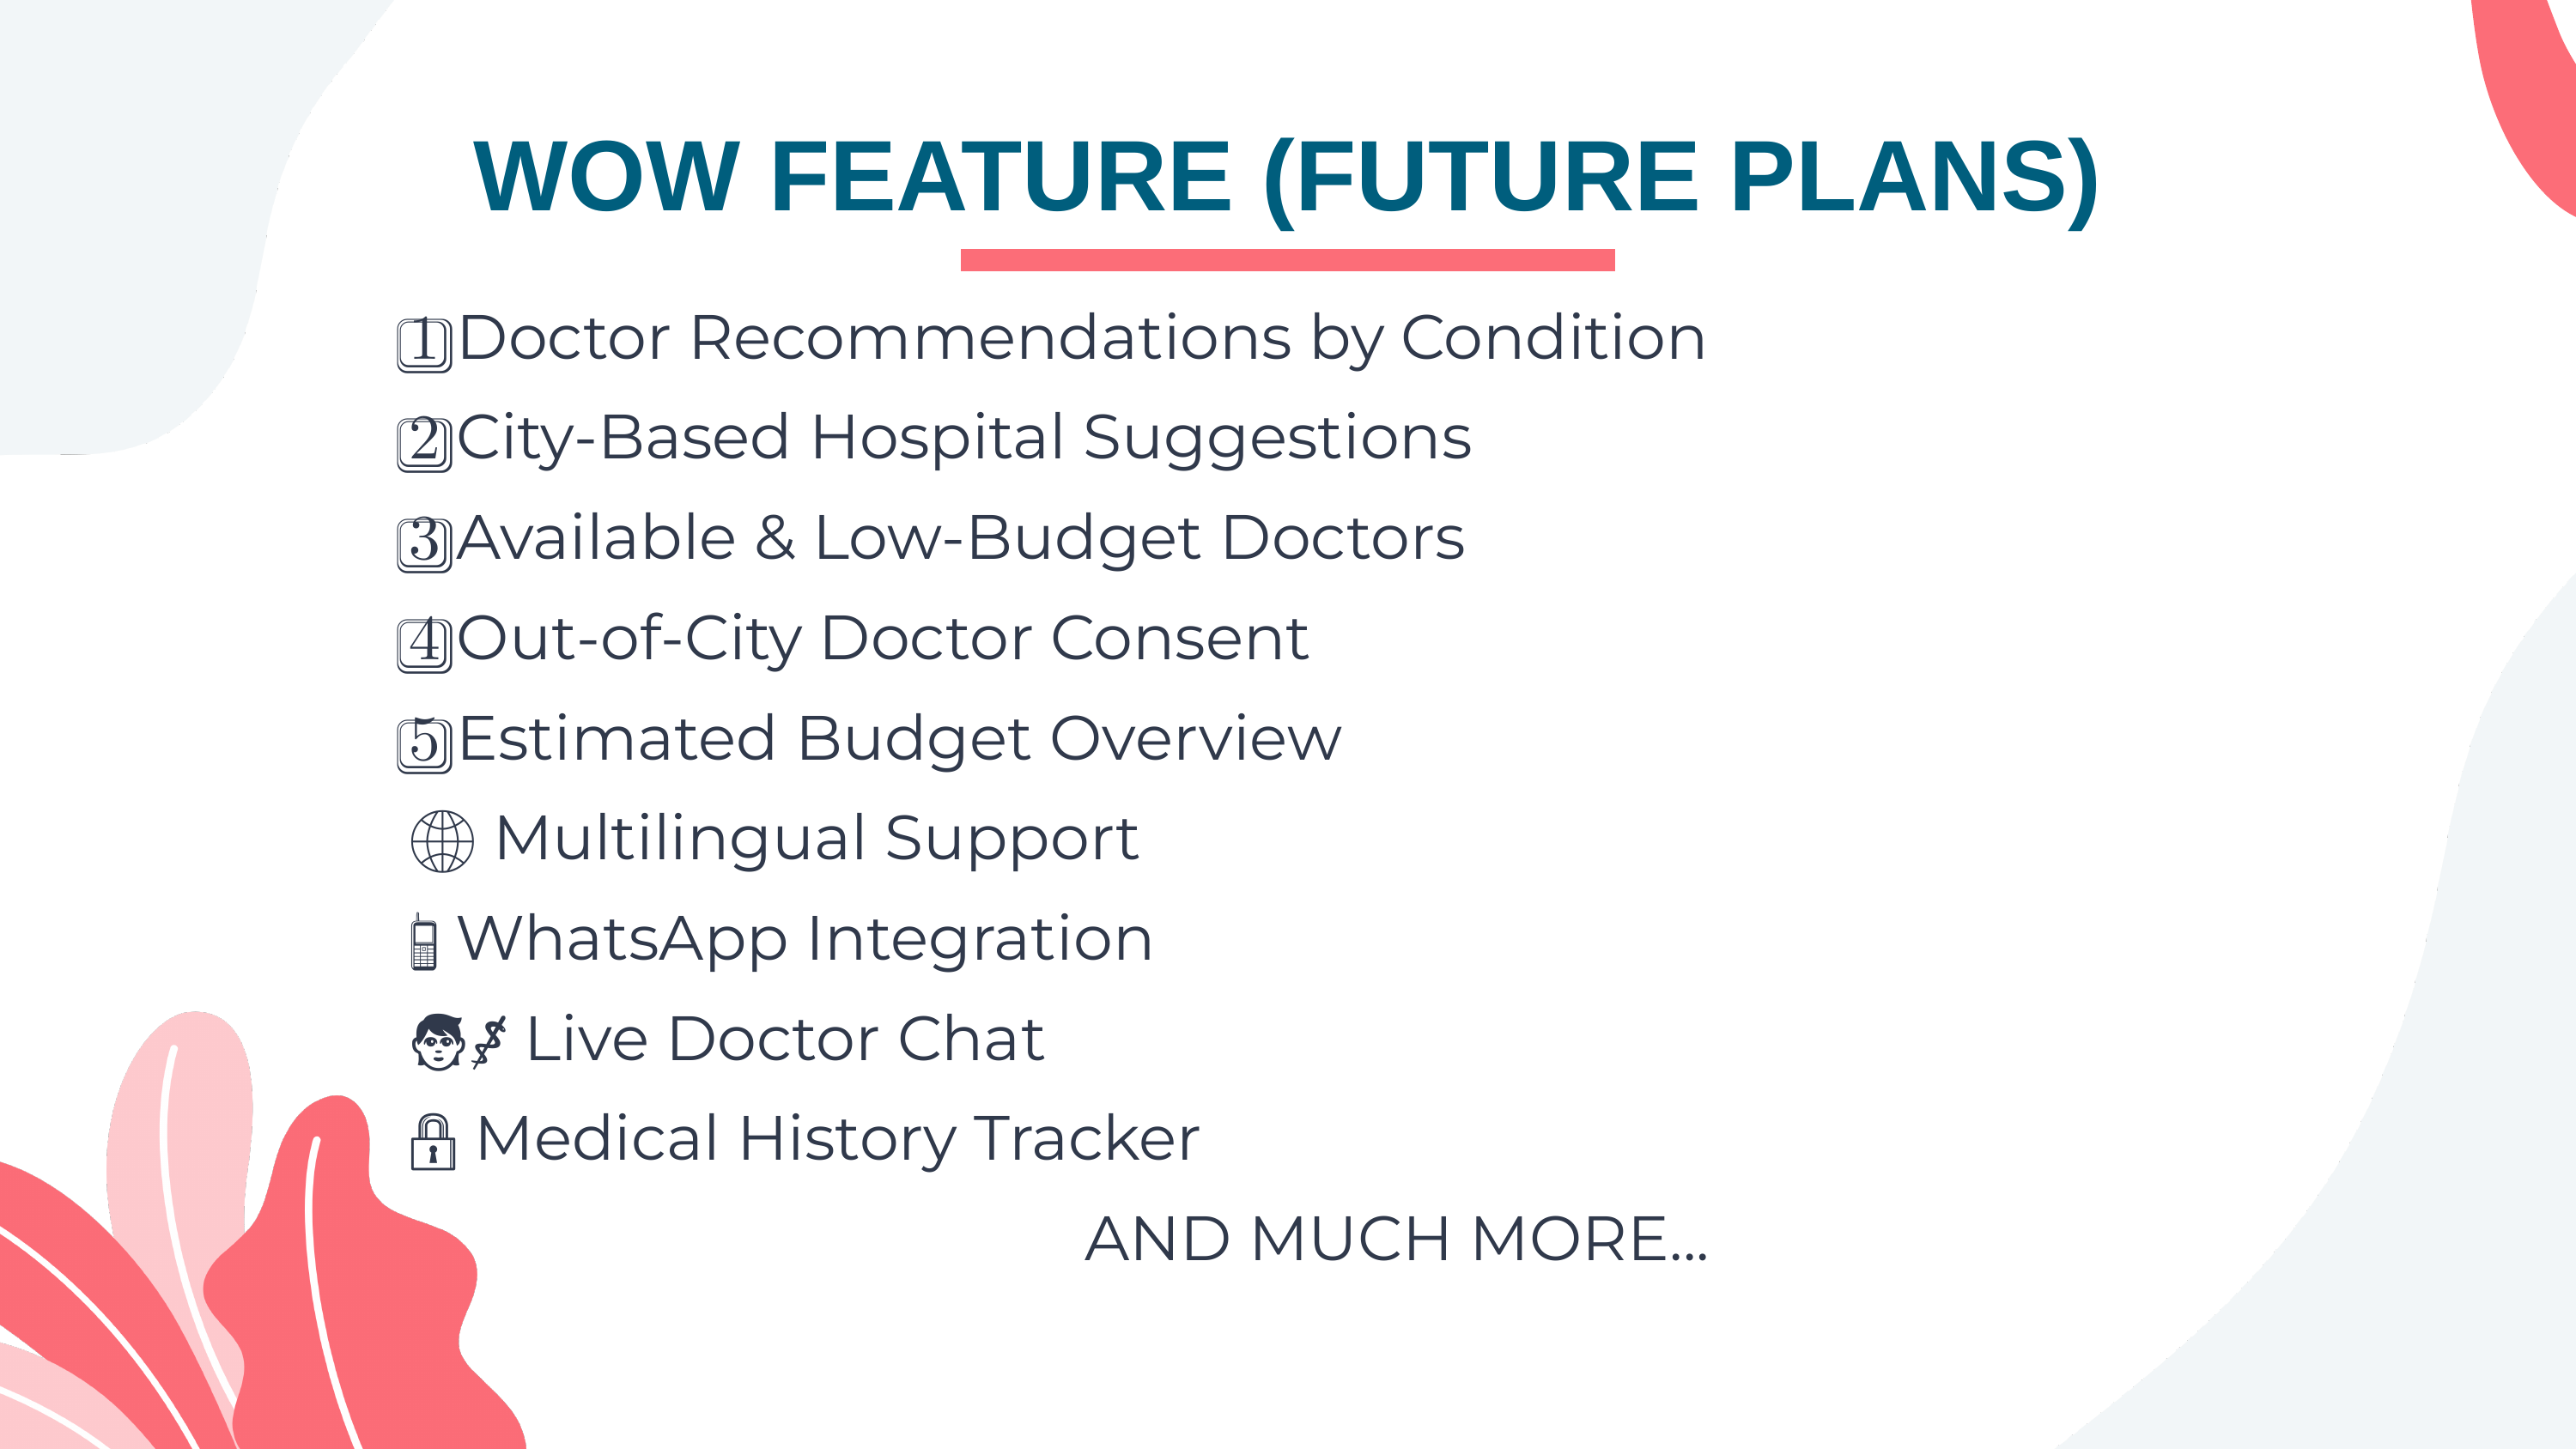

WOW FEATURE (FUTURE PLANS)

1️⃣ Doctor Recommendations by Condition
2️⃣ City-Based Hospital Suggestions
3️⃣ Available & Low-Budget Doctors
4️⃣ Out-of-City Doctor Consent
5️⃣ Estimated Budget Overview
🌐 Multilingual Support
📱 WhatsApp Integration
🧑‍⚕️ Live Doctor Chat
🔒 Medical History Tracker
AND MUCH MORE...